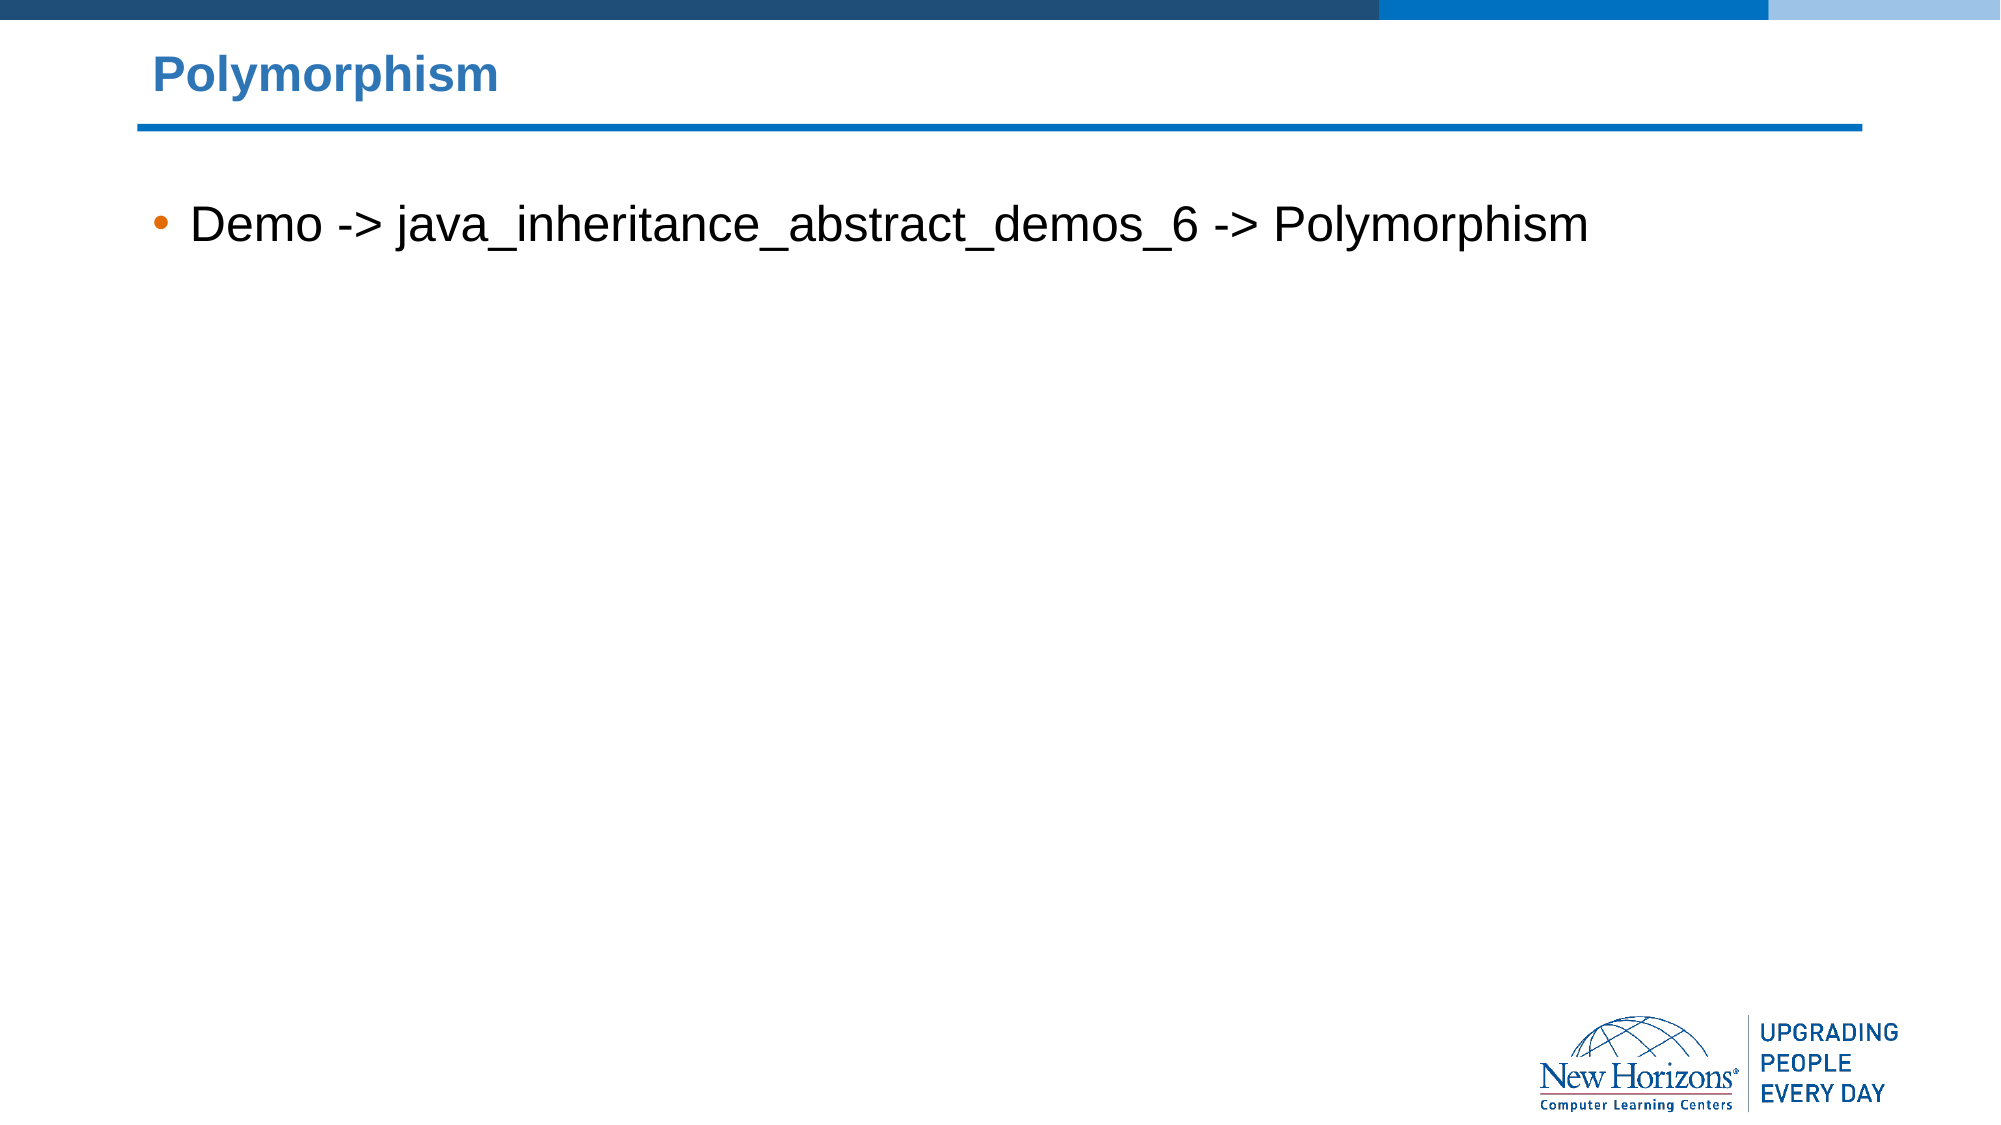

# Polymorphism
Demo -> java_inheritance_abstract_demos_6 -> Polymorphism